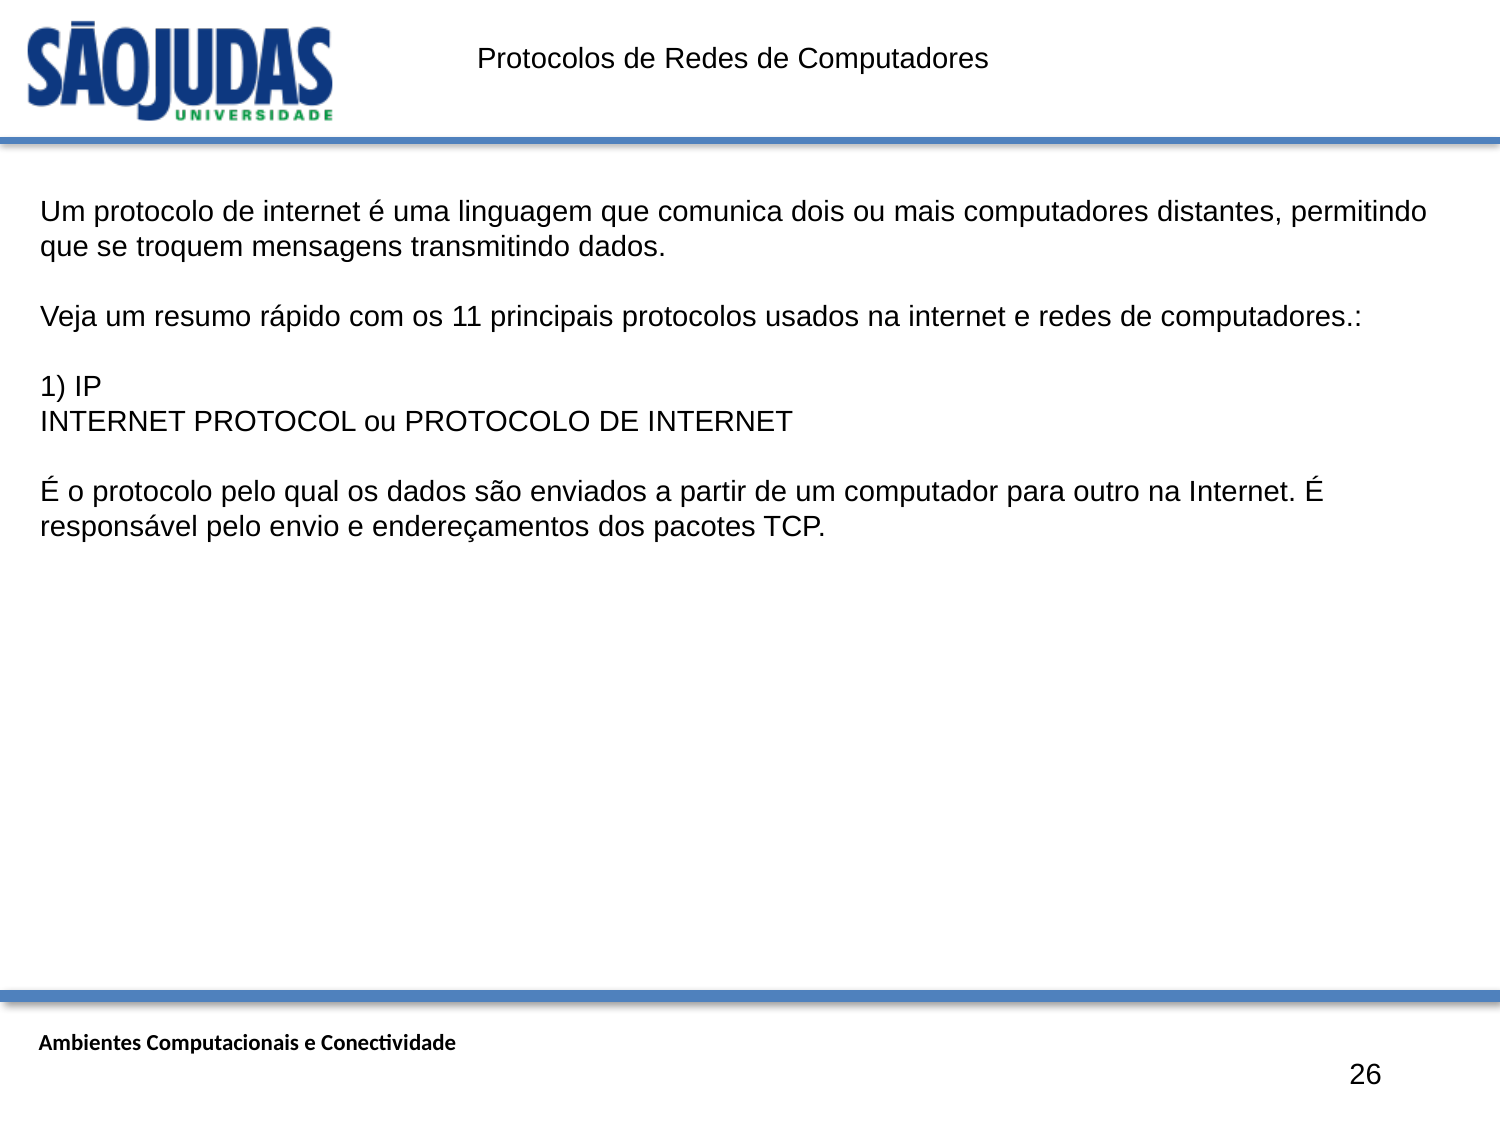

# Protocolos de Redes de Computadores
Um protocolo de internet é uma linguagem que comunica dois ou mais computadores distantes, permitindo que se troquem mensagens transmitindo dados.

Veja um resumo rápido com os 11 principais protocolos usados na internet e redes de computadores.:

1) IP
INTERNET PROTOCOL ou PROTOCOLO DE INTERNET

É o protocolo pelo qual os dados são enviados a partir de um computador para outro na Internet. É responsável pelo envio e endereçamentos dos pacotes TCP.
26